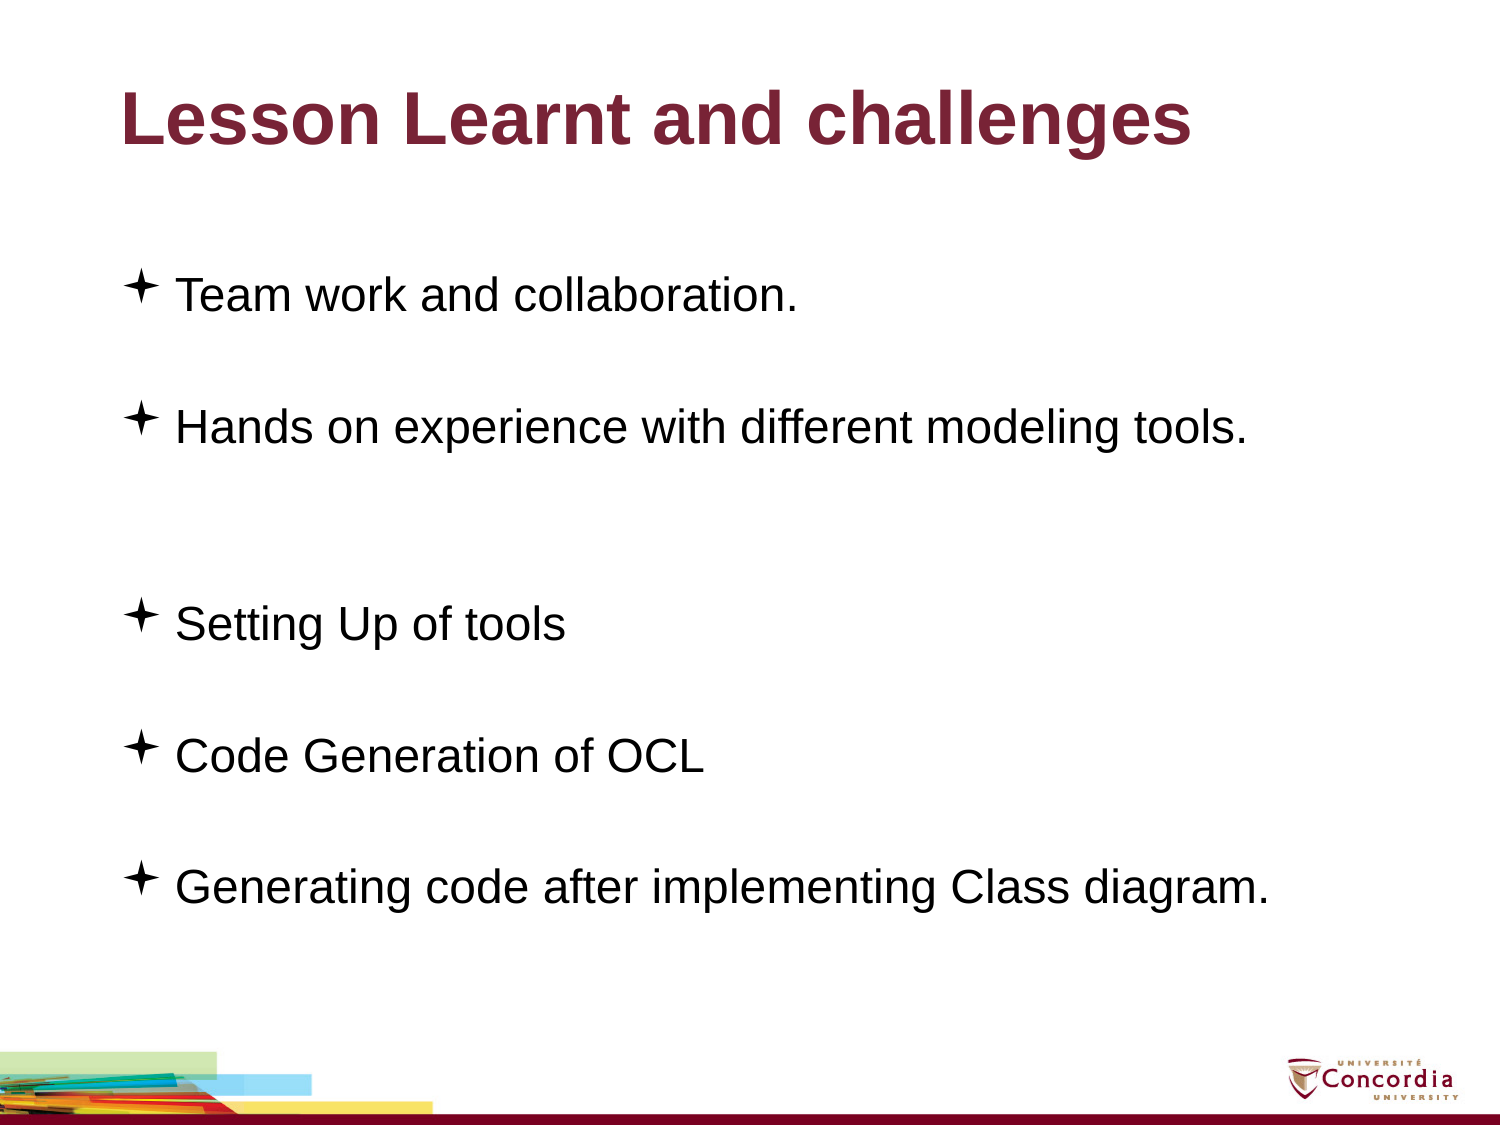

# Lesson Learnt and challenges
Team work and collaboration.

Hands on experience with different modeling tools.

Setting Up of tools

Code Generation of OCL

Generating code after implementing Class diagram.